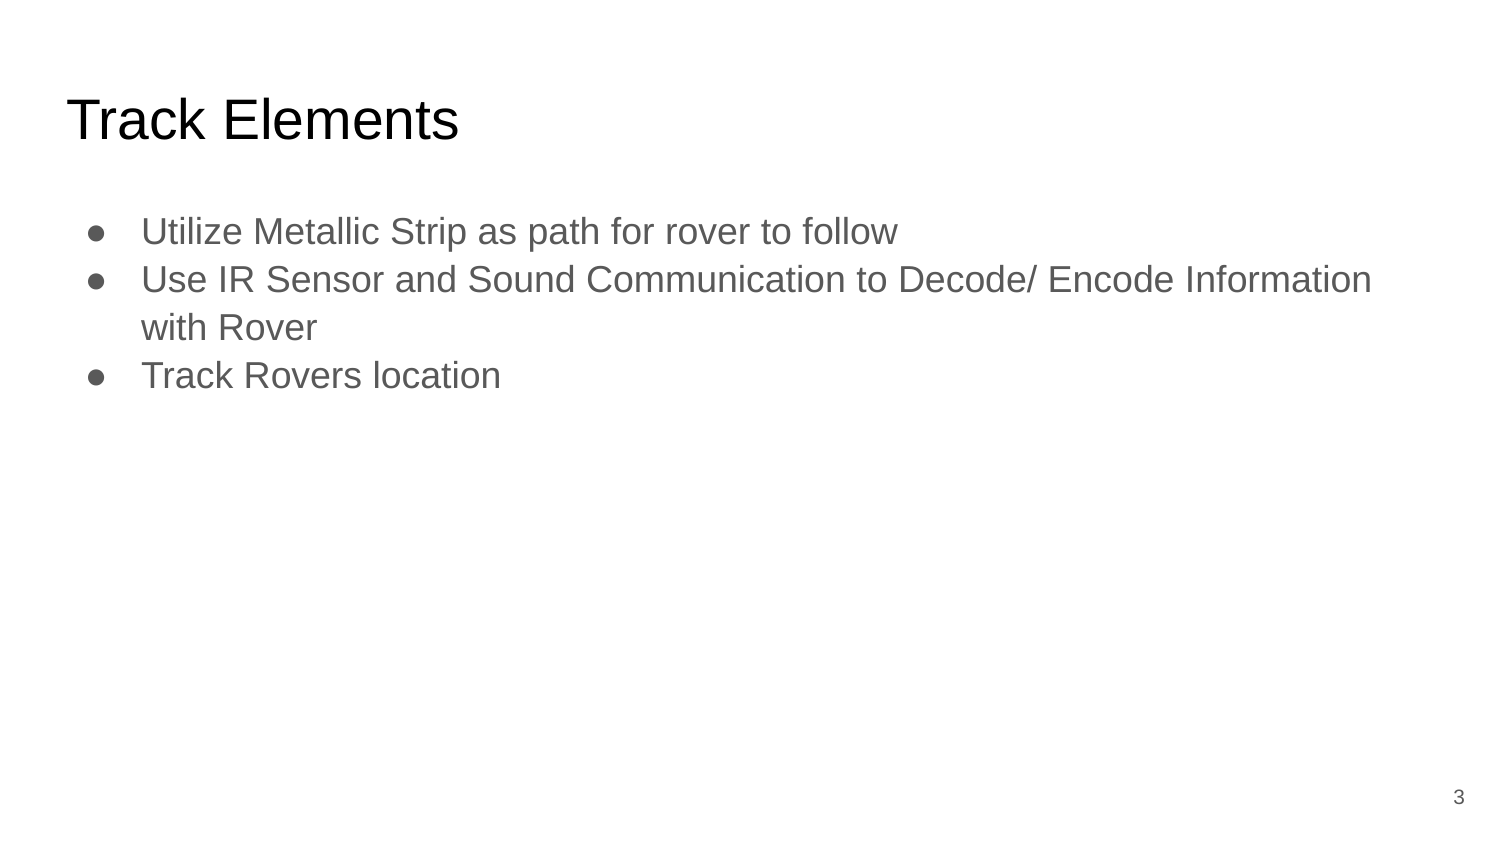

# Track Elements
Utilize Metallic Strip as path for rover to follow
Use IR Sensor and Sound Communication to Decode/ Encode Information with Rover
Track Rovers location
3